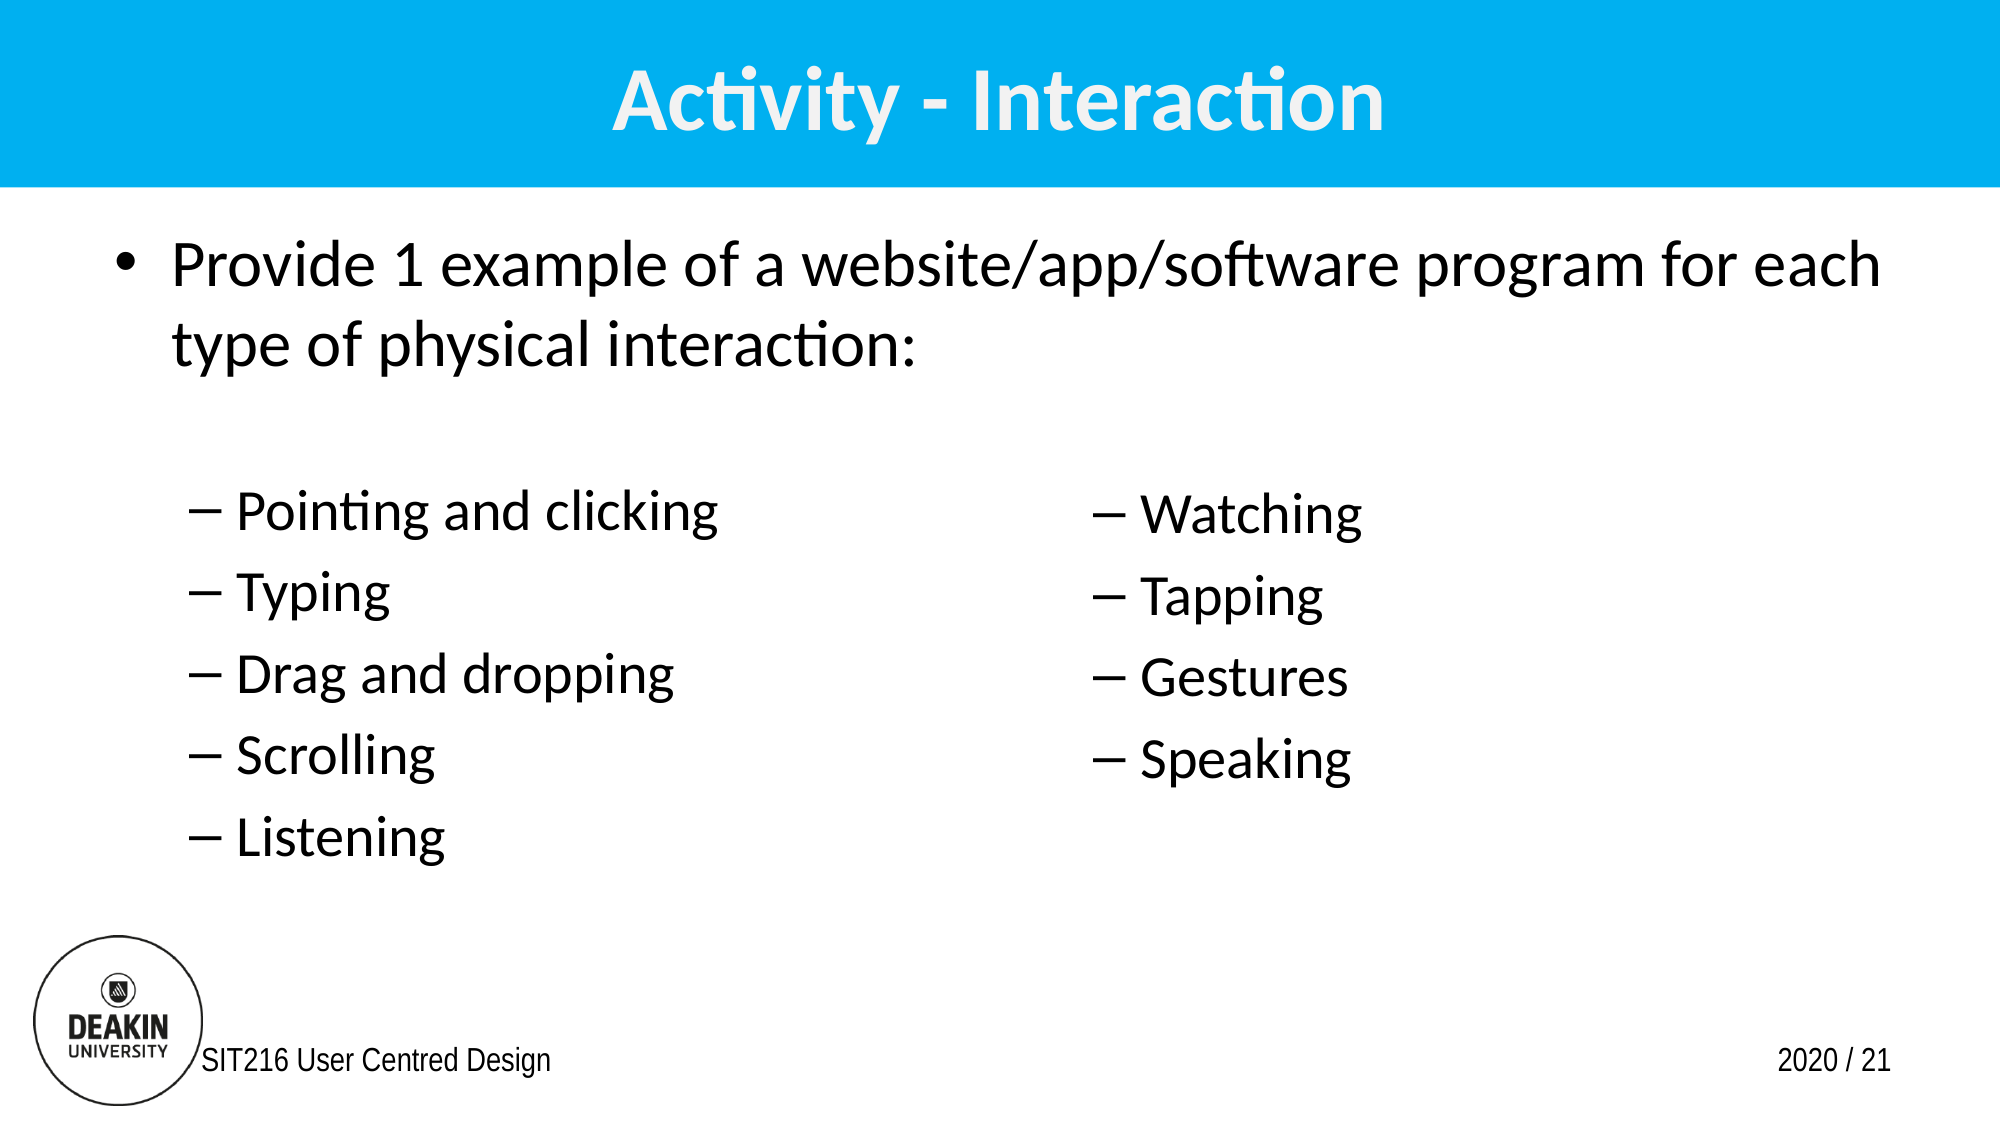

# Activity - Interaction
Provide 1 example of a website/app/software program for each type of physical interaction:
Pointing and clicking
Typing
Drag and dropping
Scrolling
Listening
Watching
Tapping
Gestures
Speaking